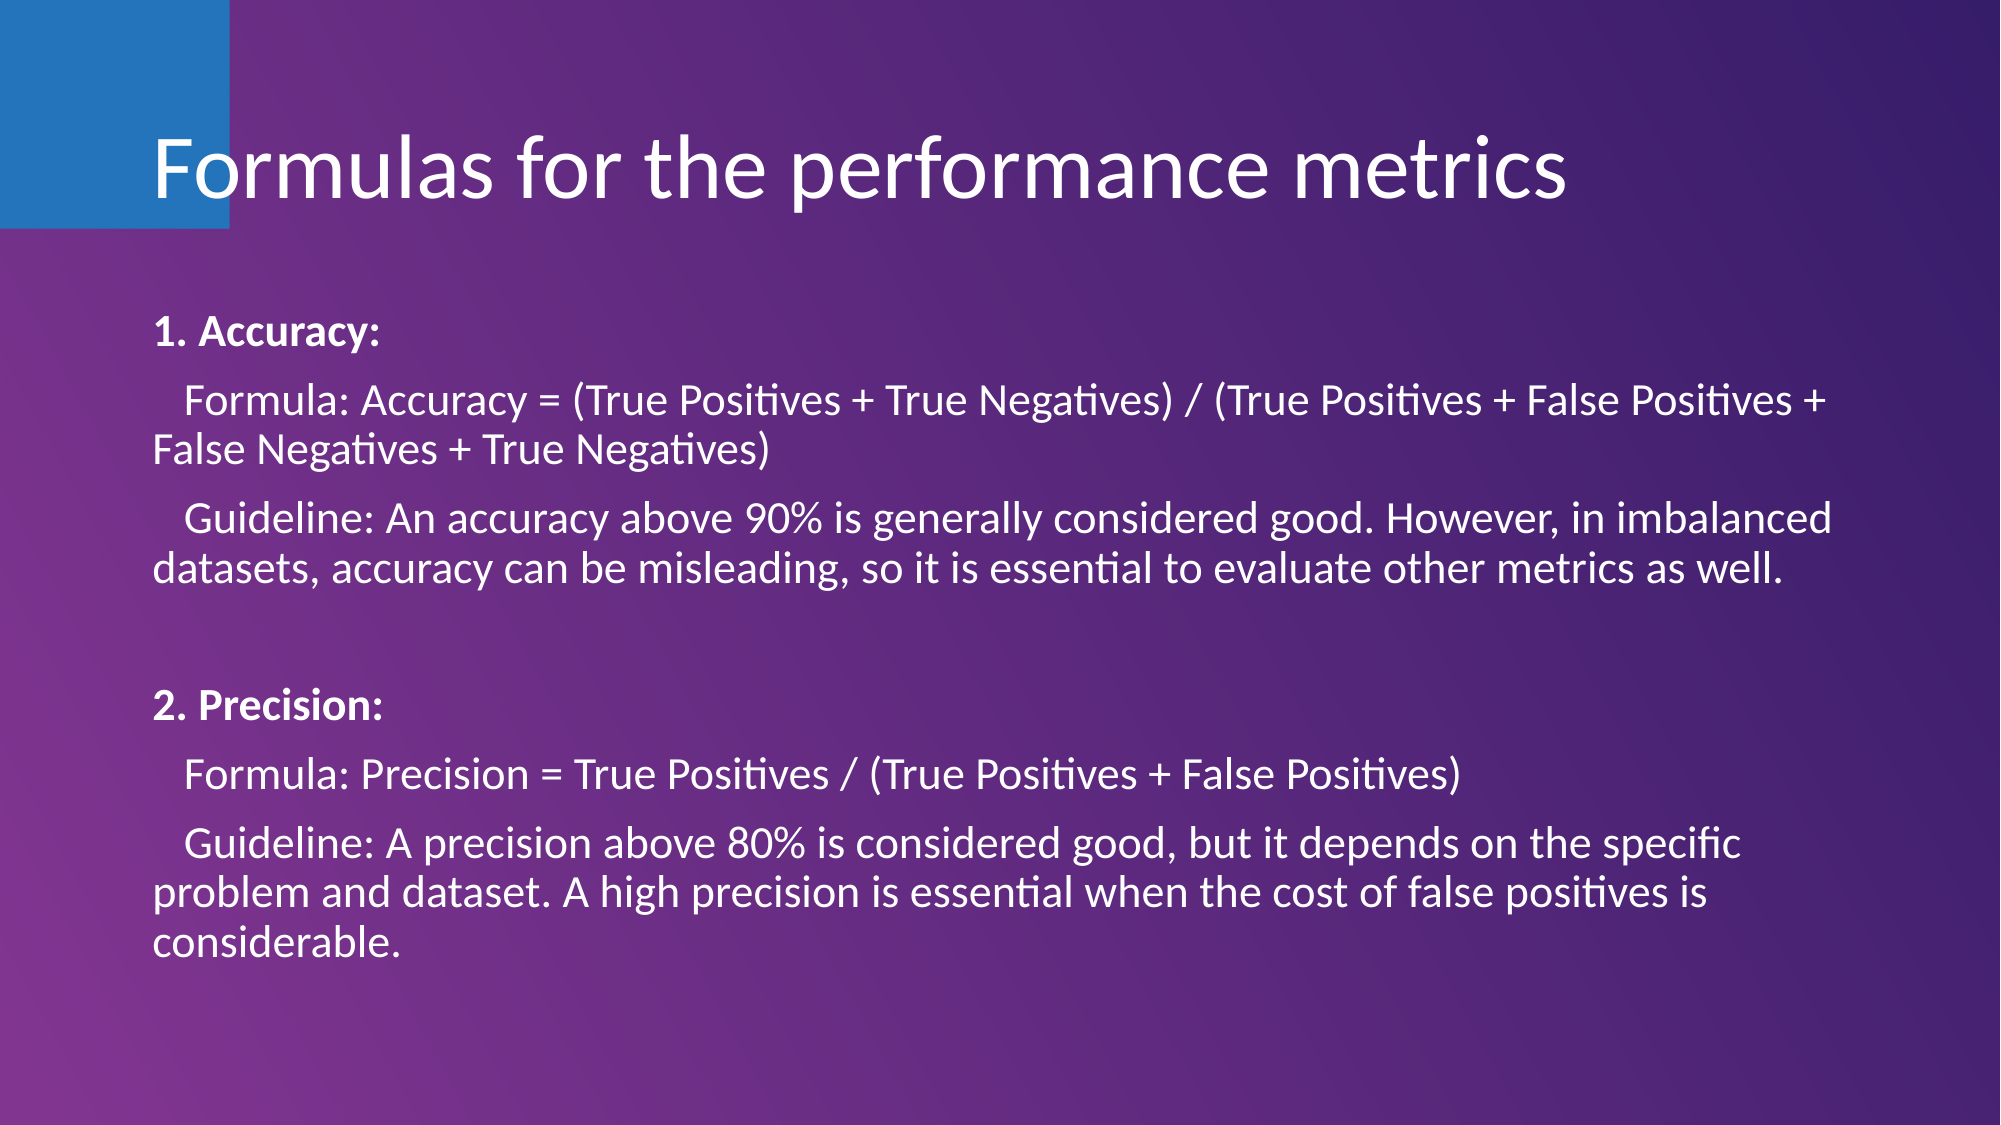

# Formulas for the performance metrics
1. Accuracy:
   Formula: Accuracy = (True Positives + True Negatives) / (True Positives + False Positives + False Negatives + True Negatives)
   Guideline: An accuracy above 90% is generally considered good. However, in imbalanced datasets, accuracy can be misleading, so it is essential to evaluate other metrics as well.

2. Precision:
   Formula: Precision = True Positives / (True Positives + False Positives)
   Guideline: A precision above 80% is considered good, but it depends on the specific problem and dataset. A high precision is essential when the cost of false positives is considerable.